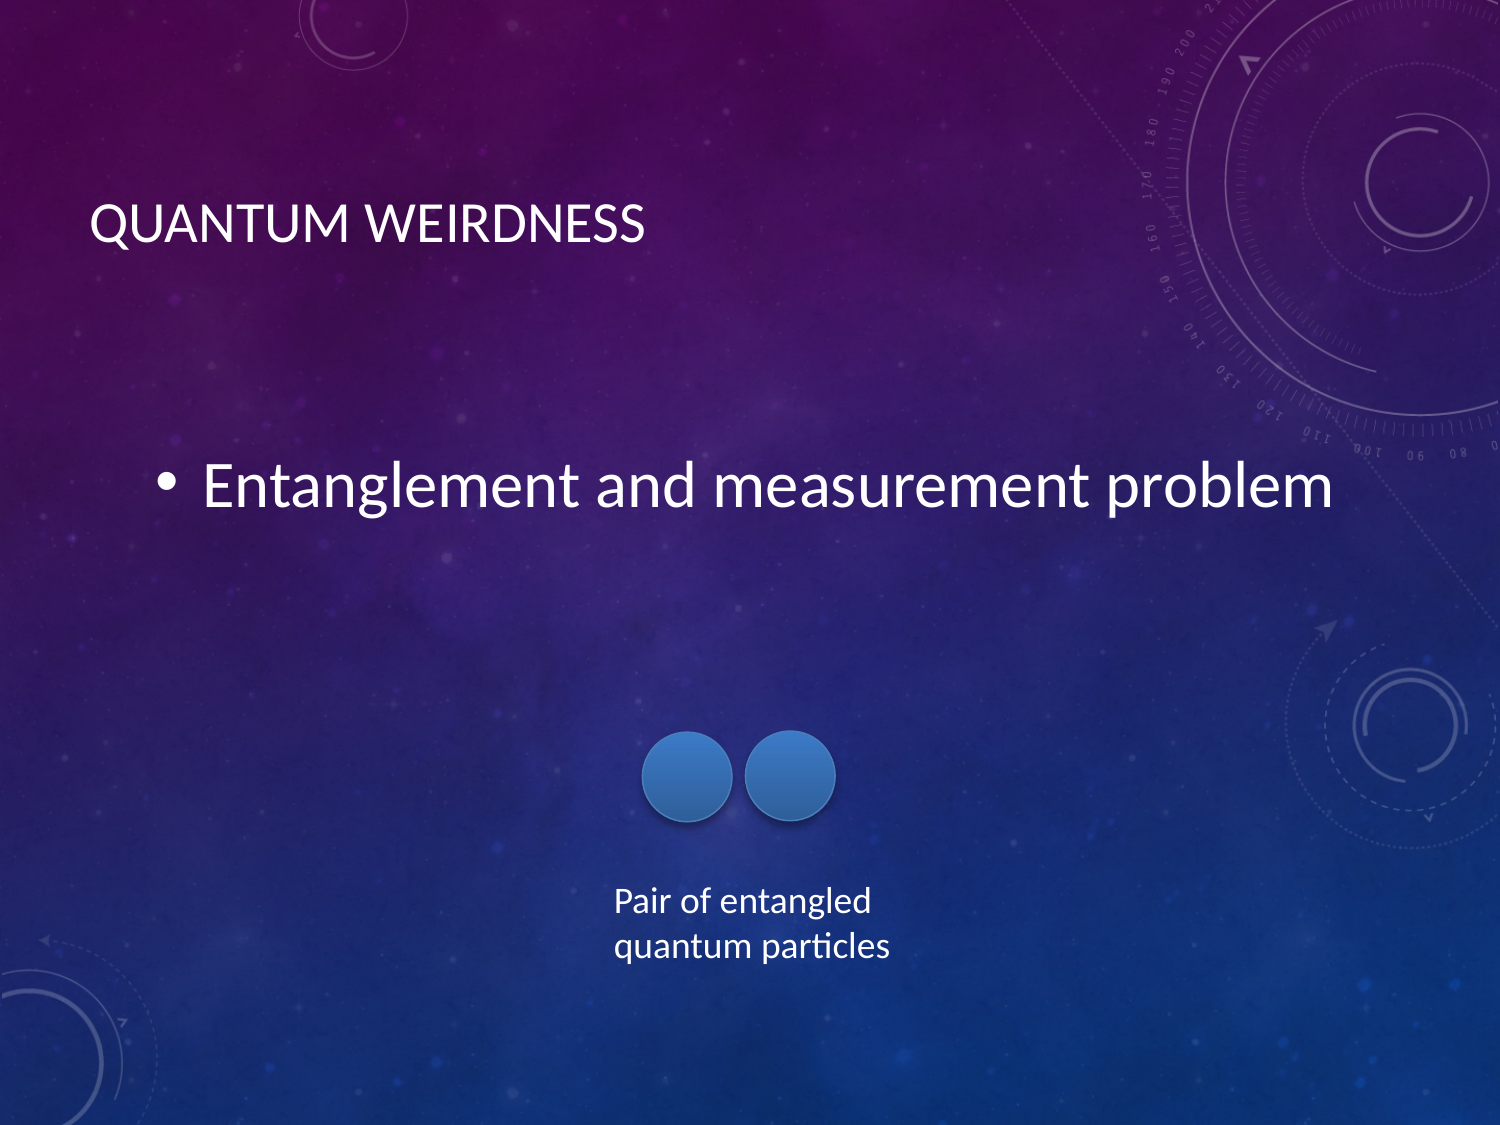

Quantum Weirdness
Entanglement and measurement problem

Pair of entangled quantum particles